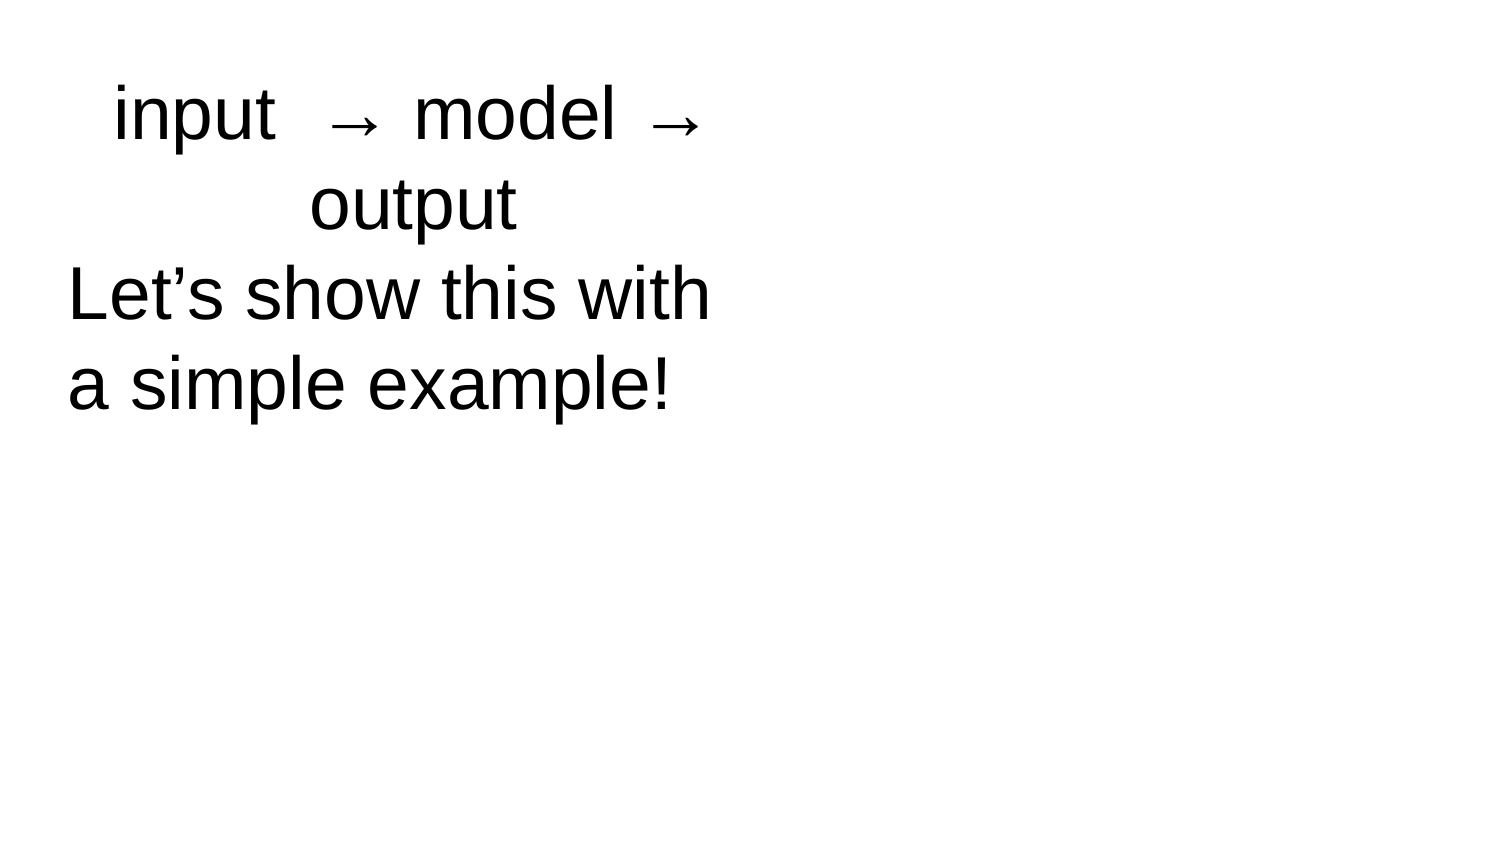

input  → model → output
Let’s show this with a simple example!